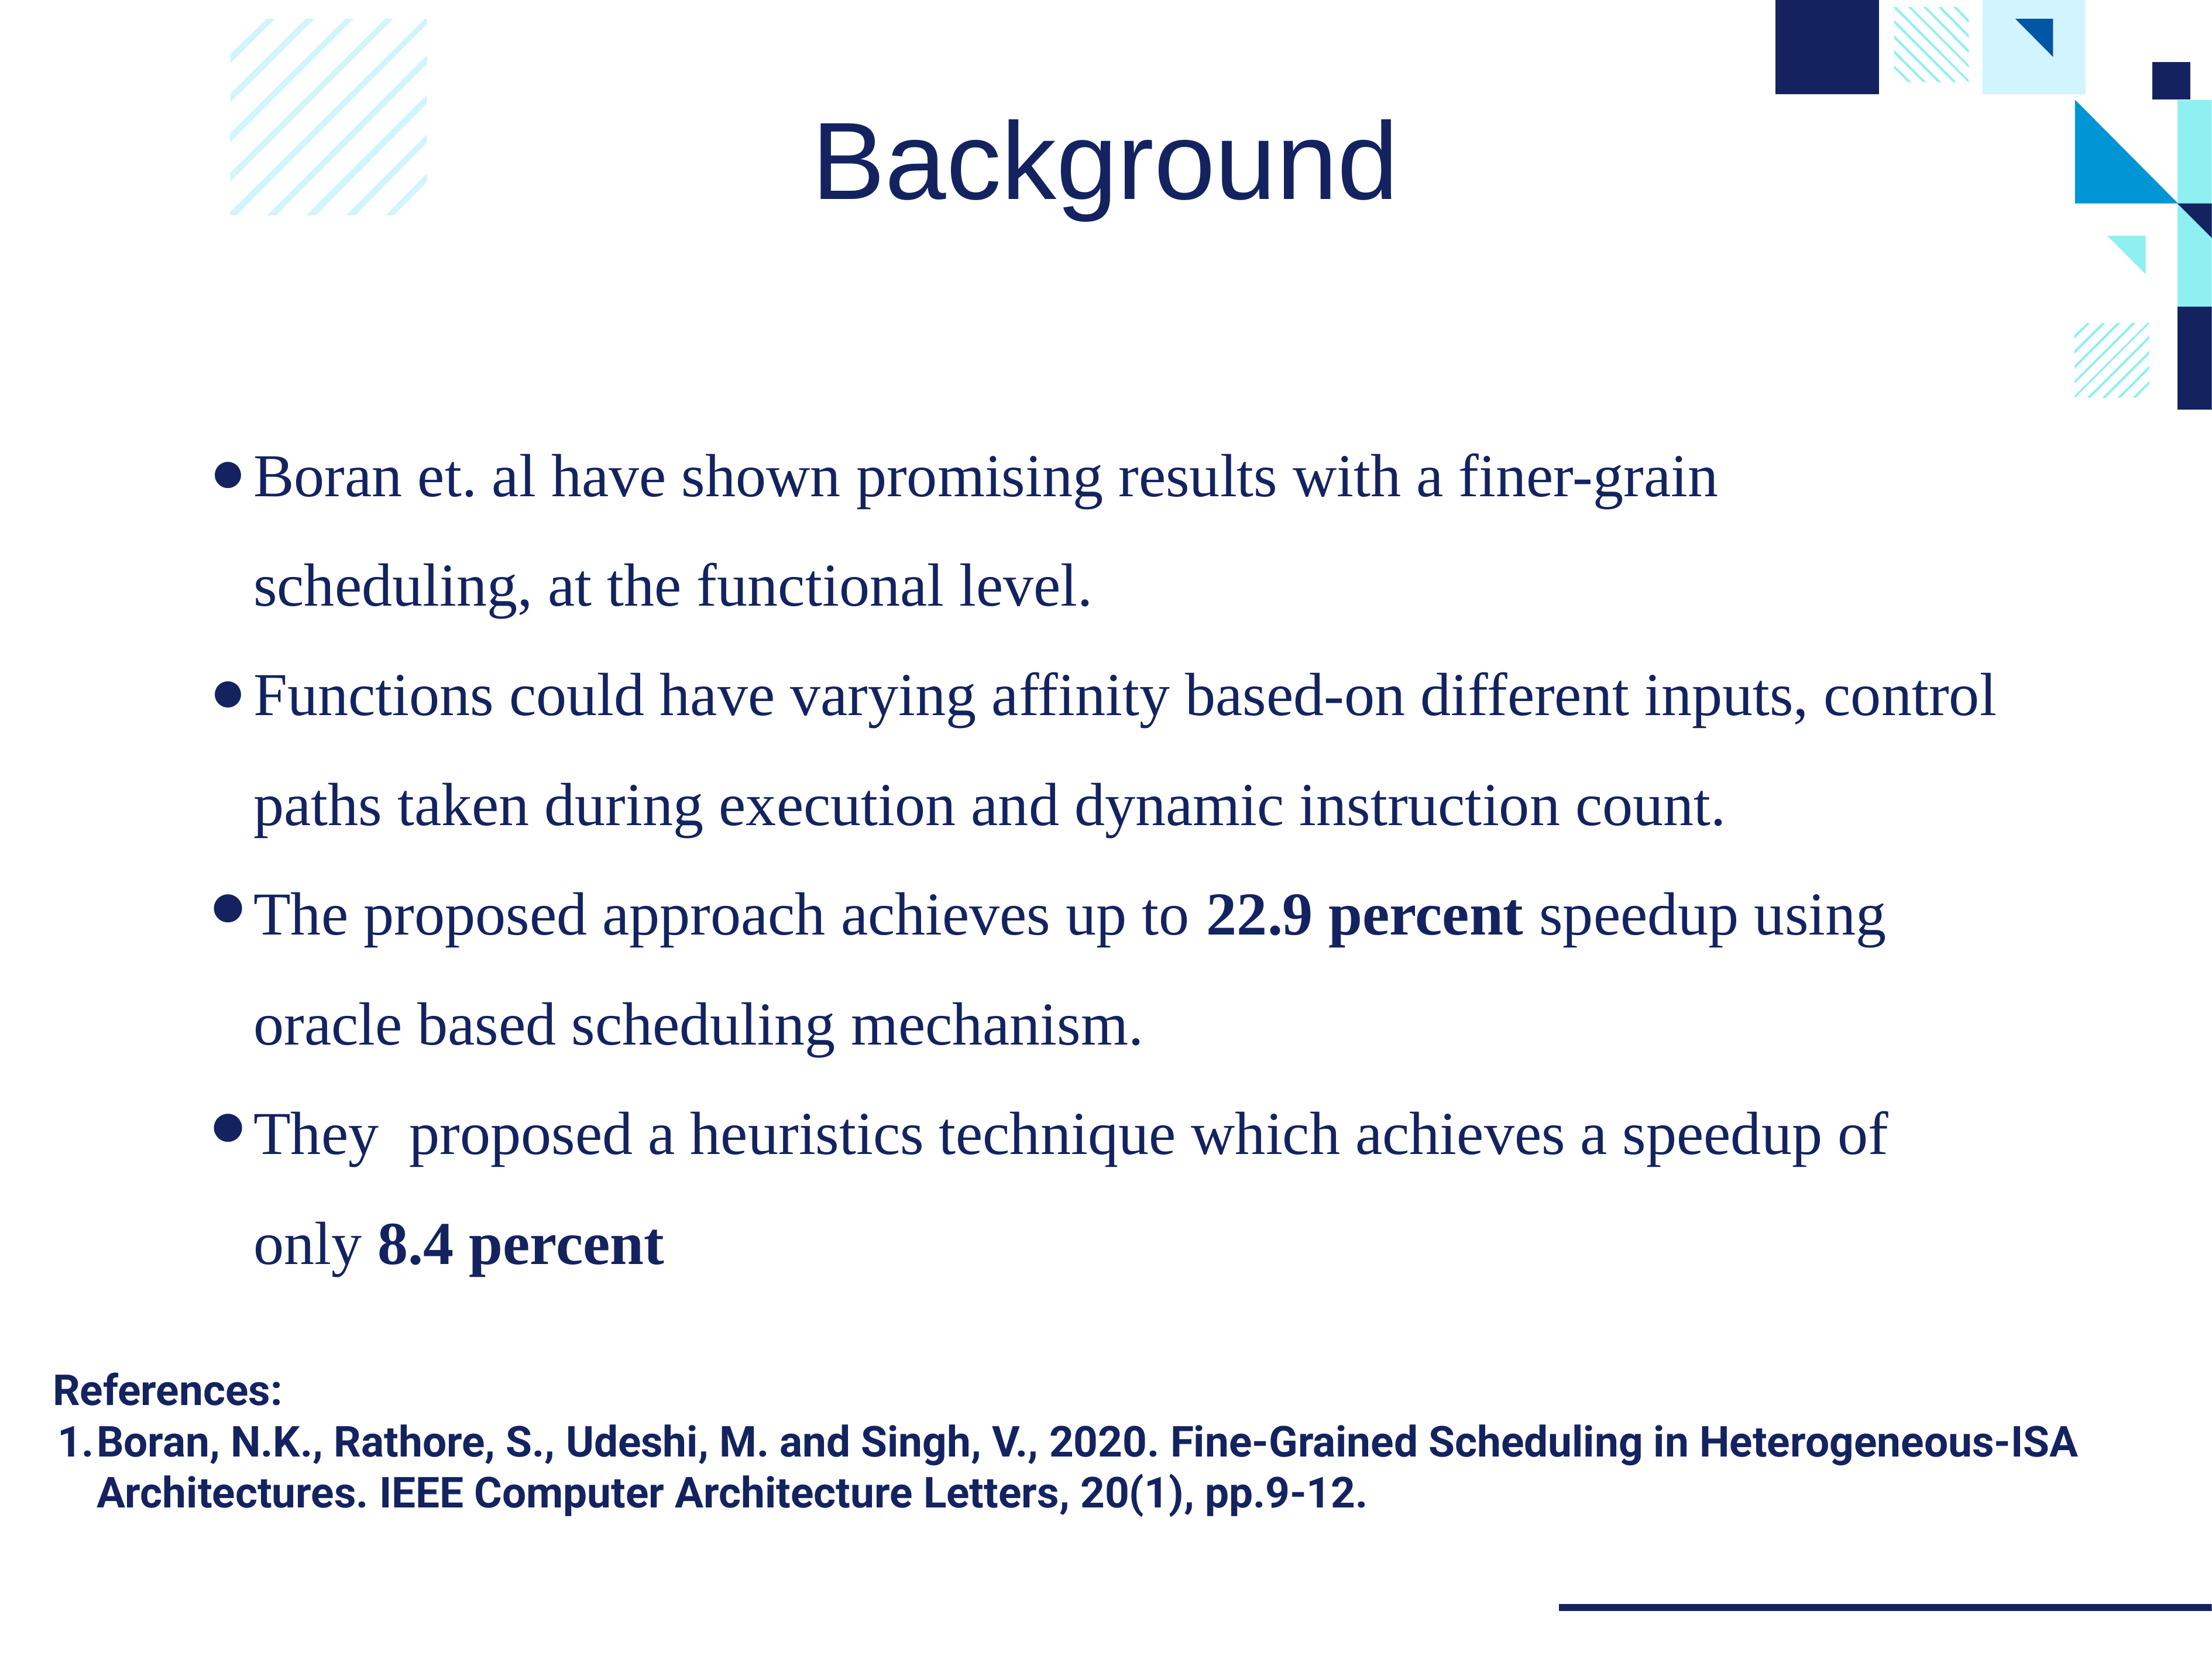

# Background
Boran et. al have shown promising results with a finer-grain scheduling, at the functional level.
Functions could have varying affinity based-on different inputs, control paths taken during execution and dynamic instruction count.
The proposed approach achieves up to 22.9 percent speedup using oracle based scheduling mechanism.
They  proposed a heuristics technique which achieves a speedup of only 8.4 percent
References:
Boran, N.K., Rathore, S., Udeshi, M. and Singh, V., 2020. Fine-Grained Scheduling in Heterogeneous-ISA Architectures. IEEE Computer Architecture Letters, 20(1), pp.9-12.